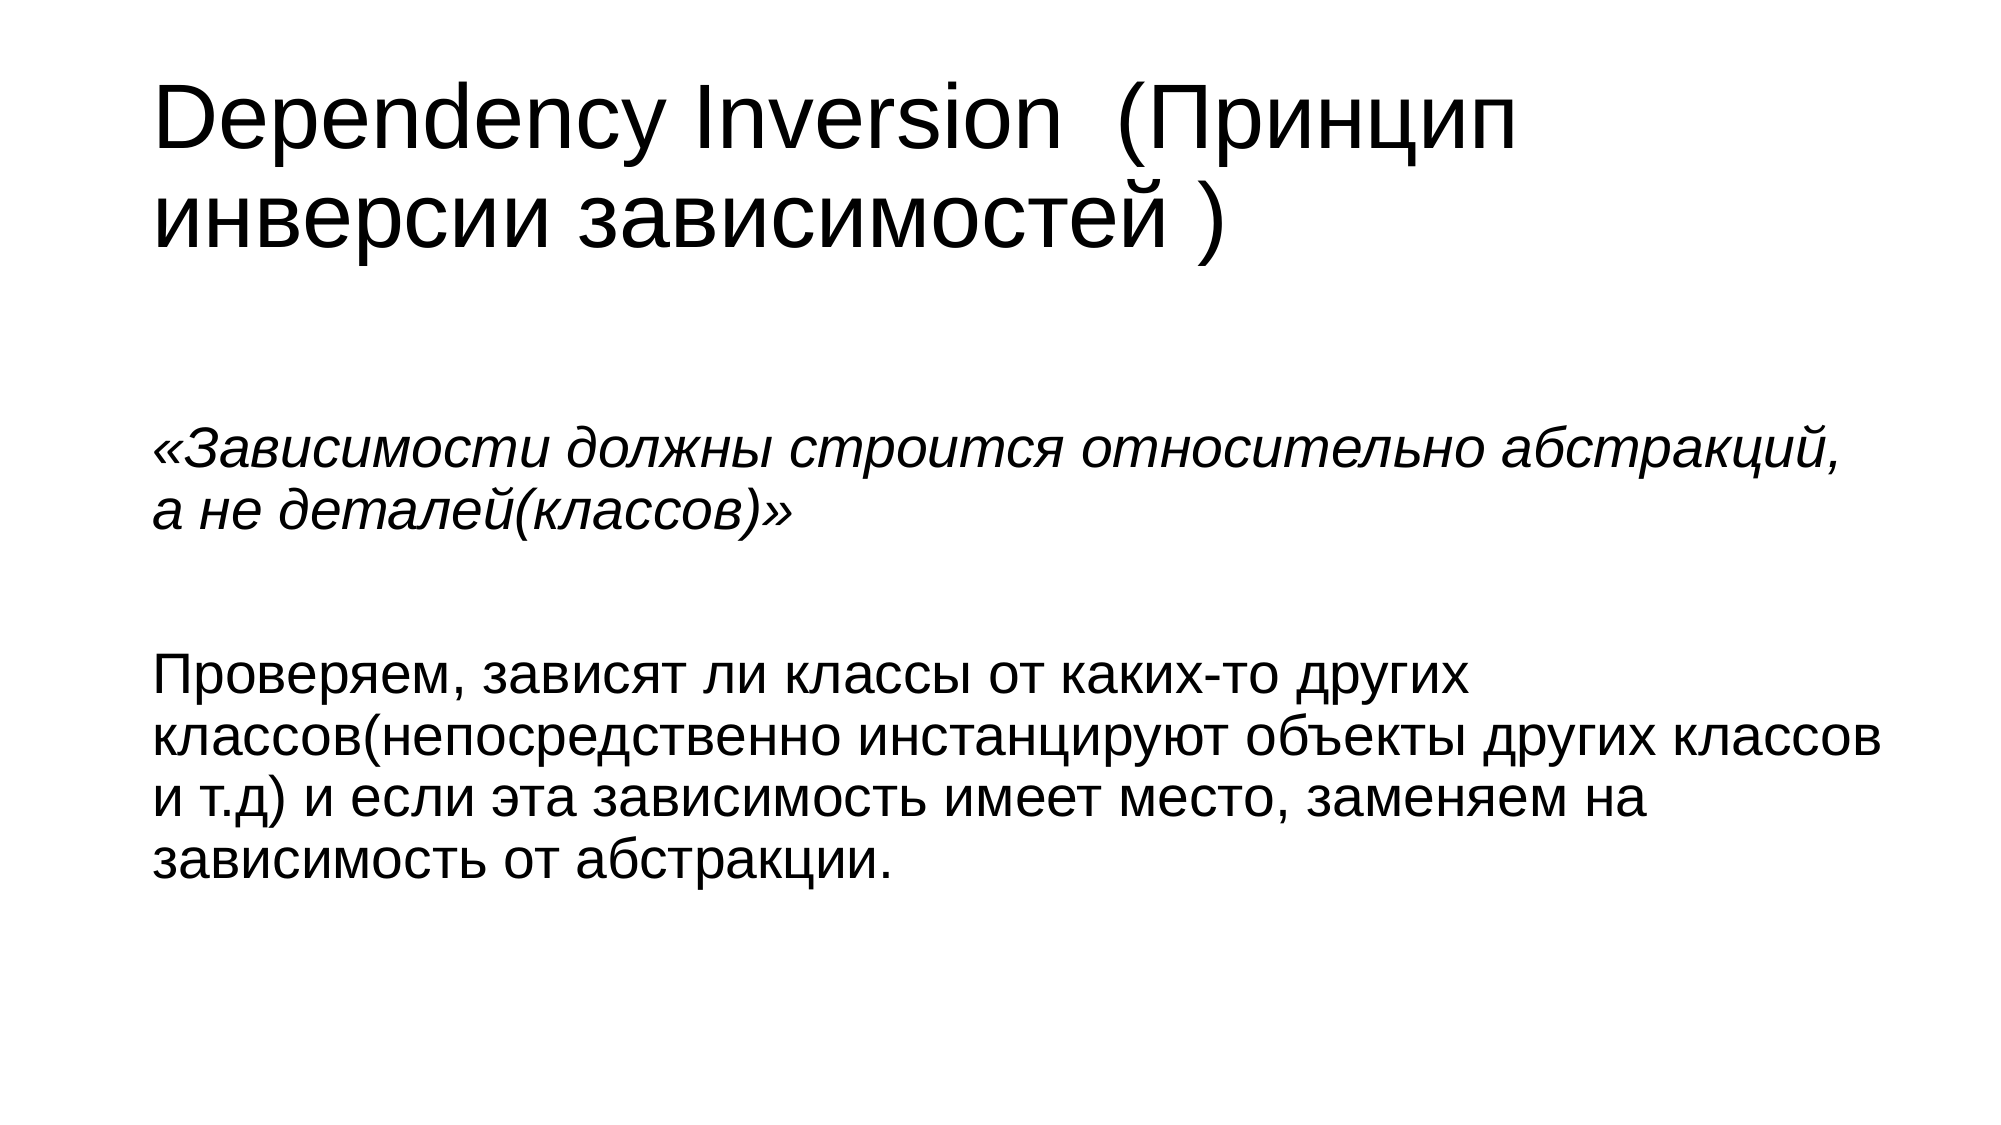

# Dependency Inversion  (Принцип инверсии зависимостей )
«Зависимости должны строится относительно абстракций, а не деталей(классов)»

Проверяем, зависят ли классы от каких-то других классов(непосредственно инстанцируют объекты других классов и т.д) и если эта зависимость имеет место, заменяем на зависимость от абстракции.